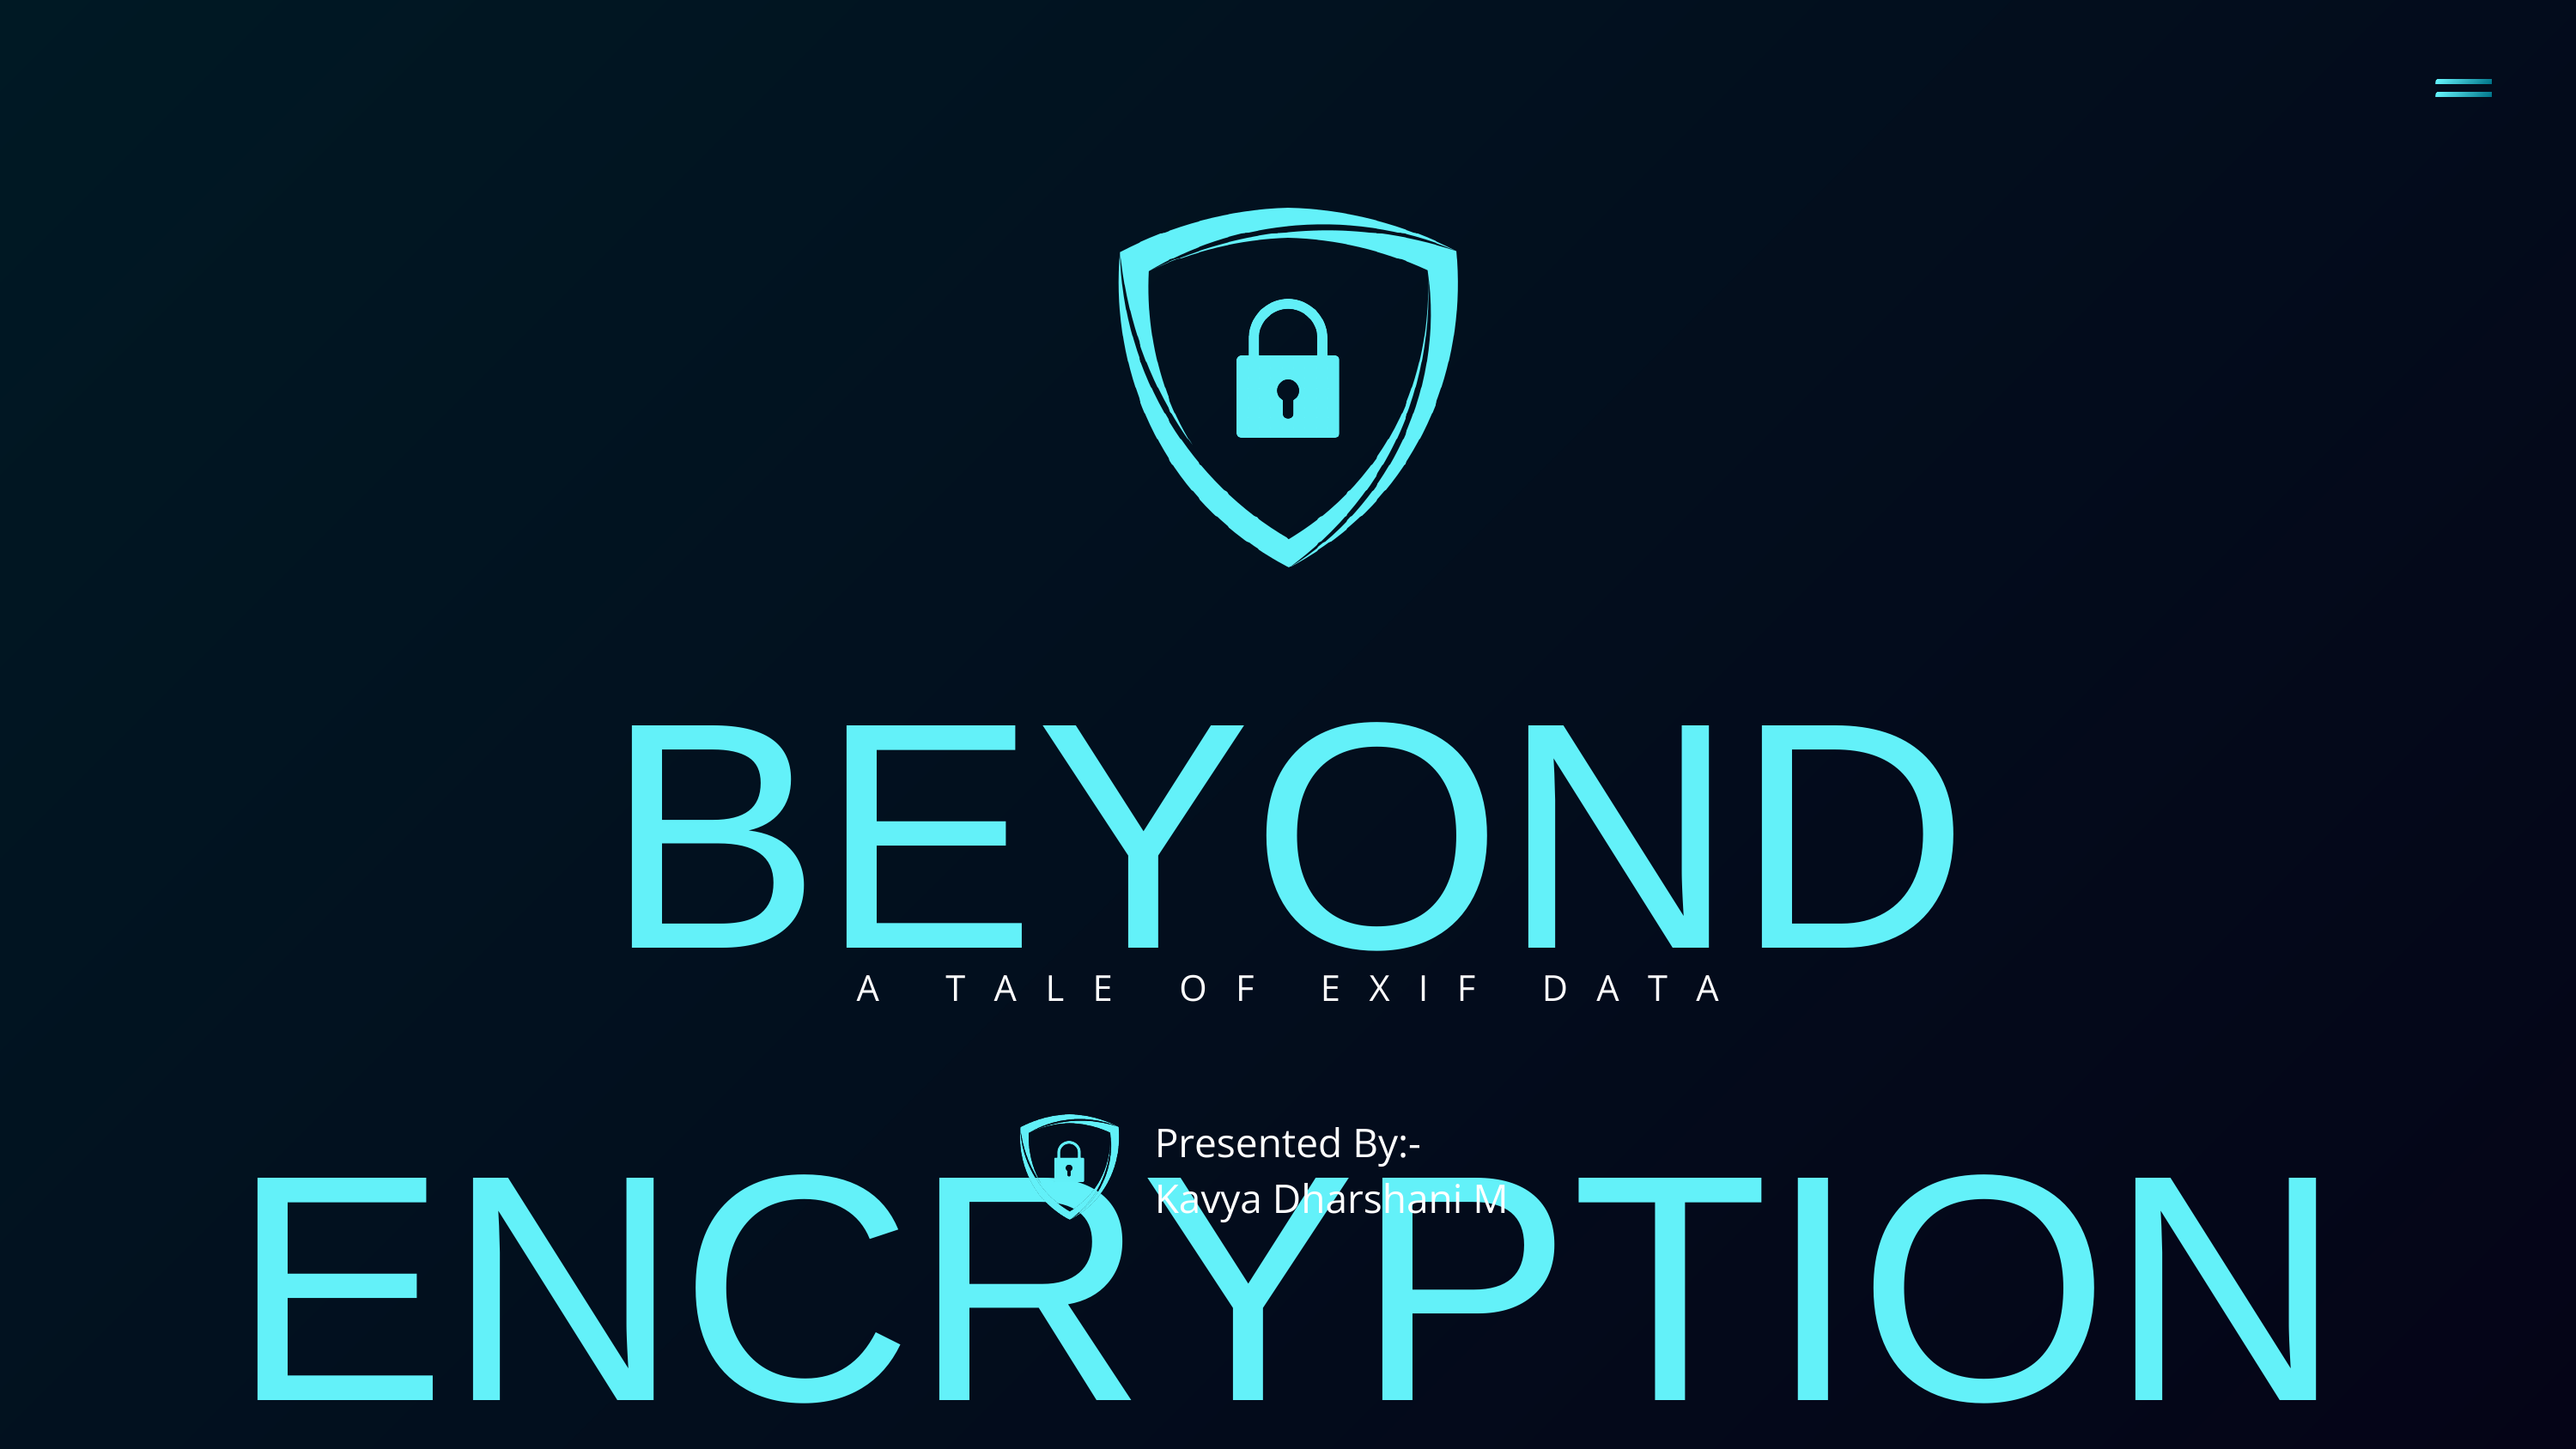

BEYOND ENCRYPTION
A TALE OF EXIF DATA
Presented By:-
Kavya Dharshani M